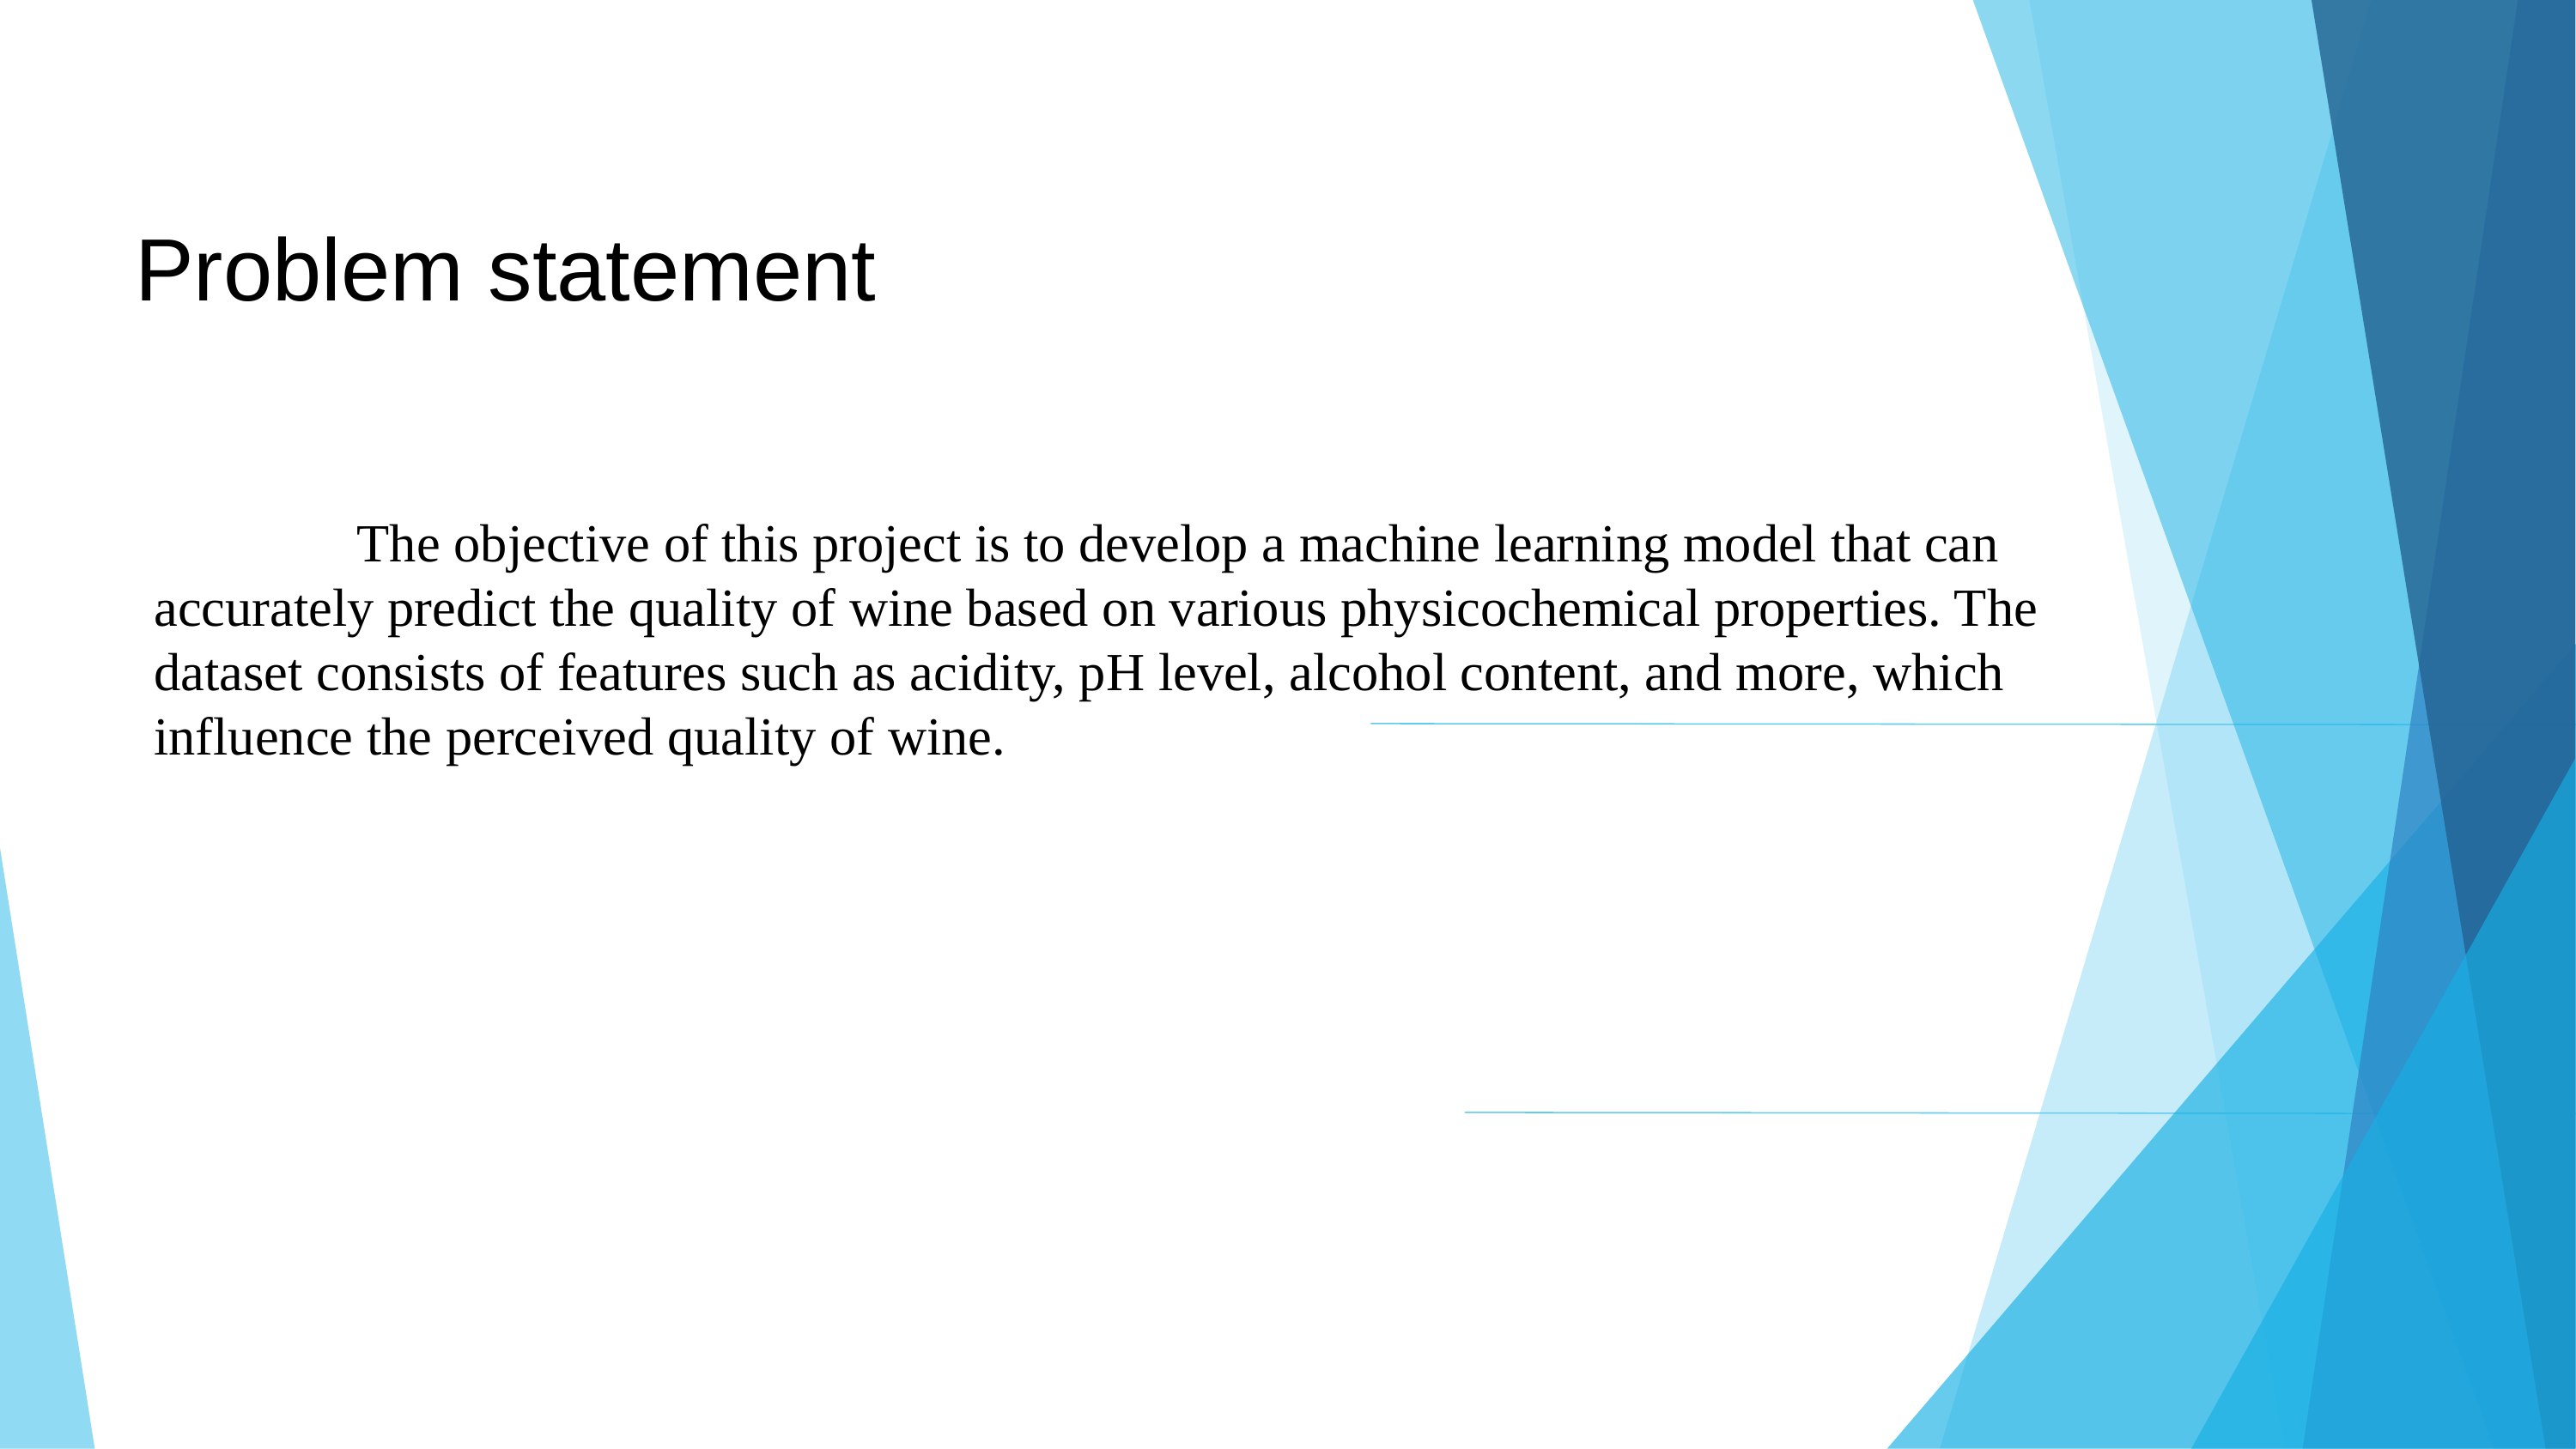

Problem statement

               The objective of this project is to develop a machine learning model that can accurately predict the quality of wine based on various physicochemical properties. The dataset consists of features such as acidity, pH level, alcohol content, and more, which influence the perceived quality of wine.